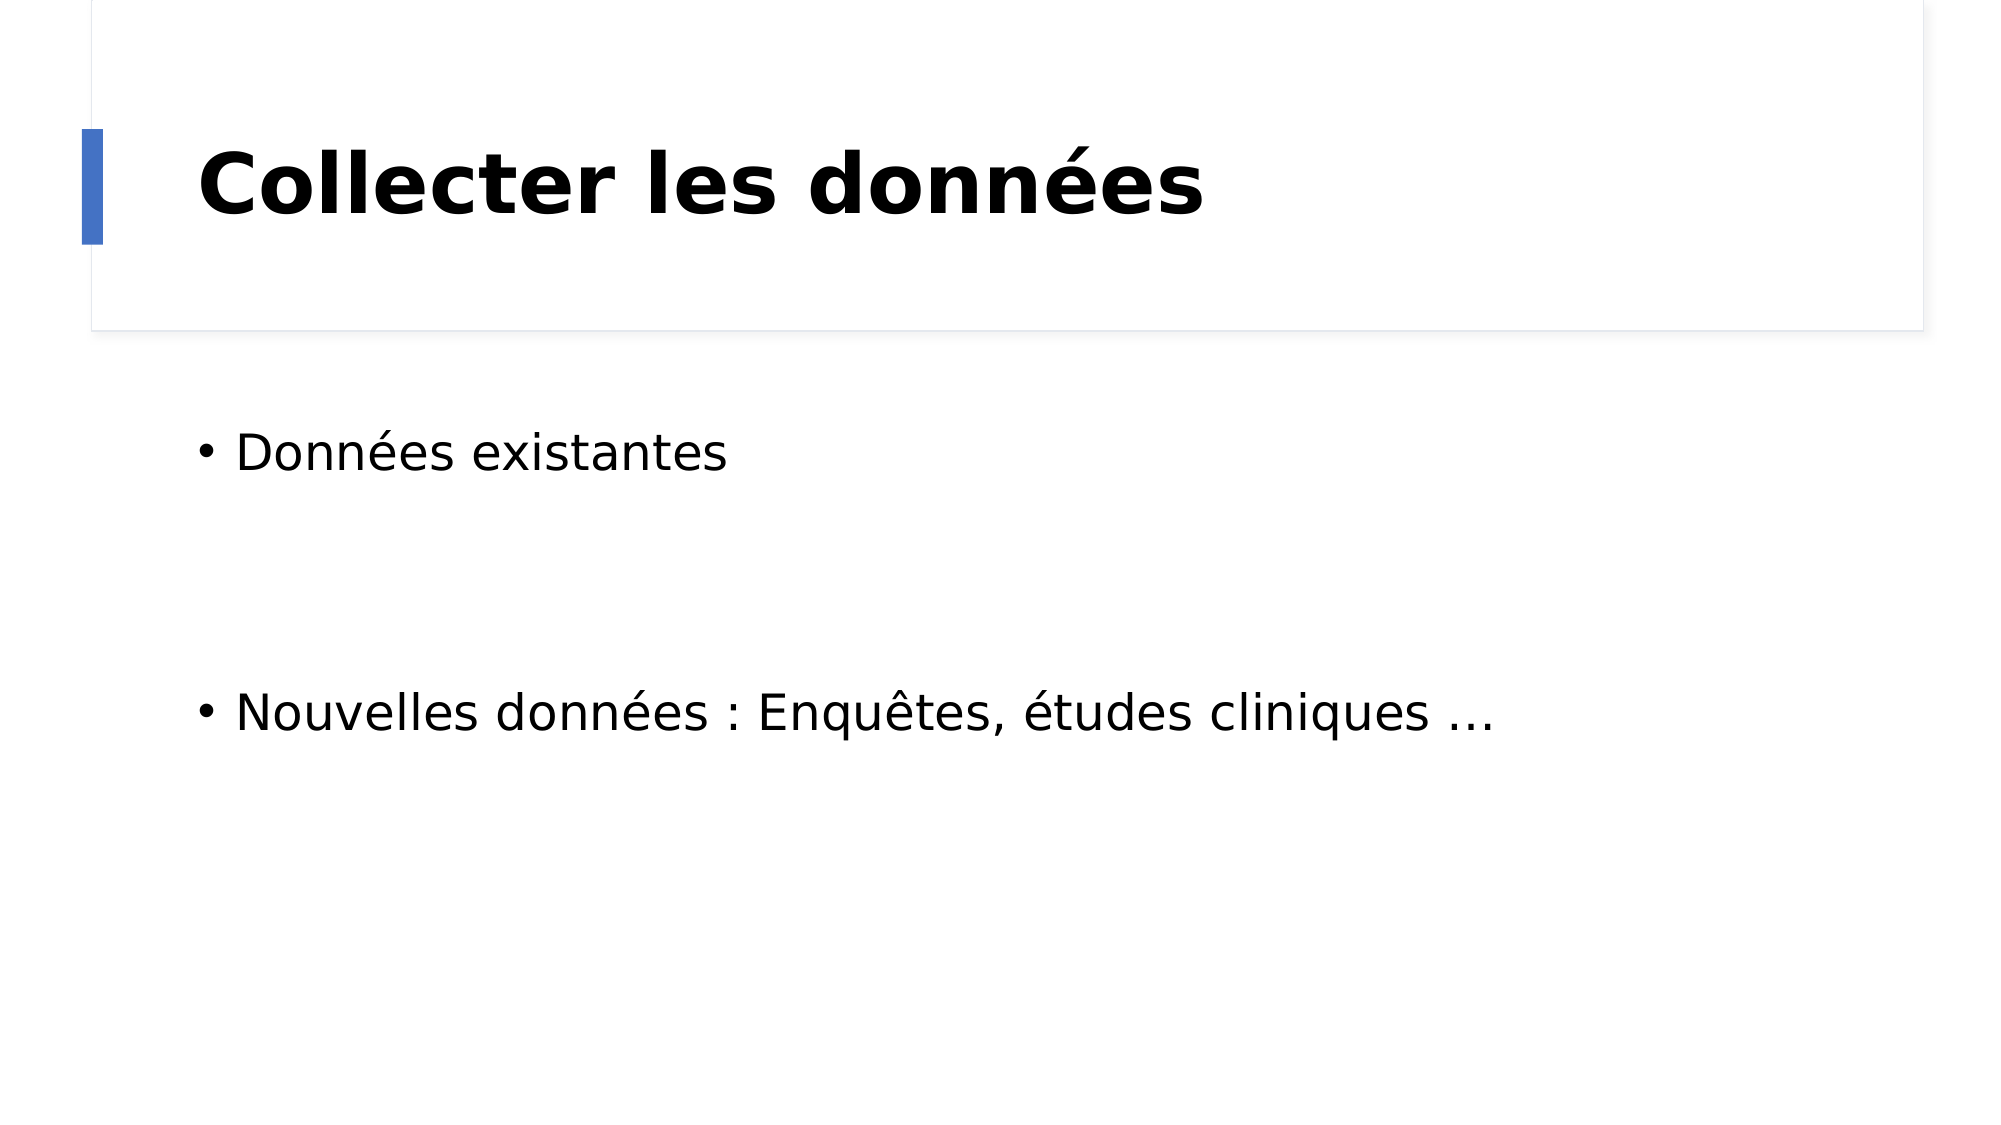

# Collecter les données
Données existantes

Nouvelles données : Enquêtes, études cliniques …